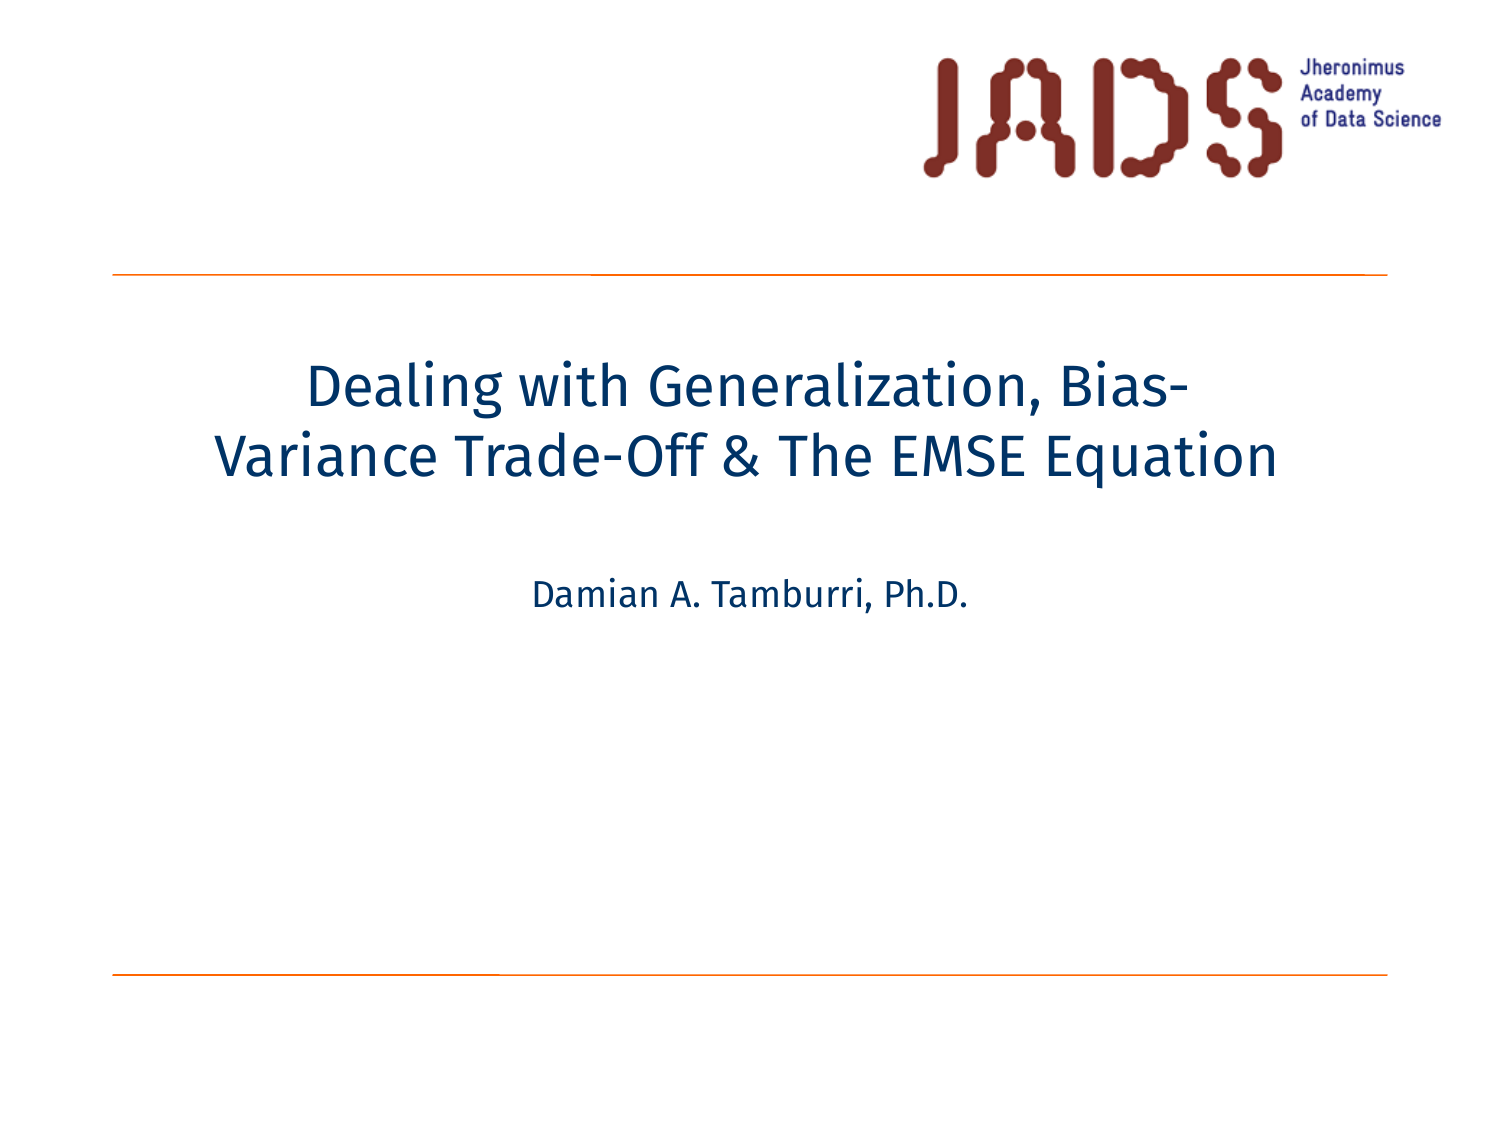

# Dealing with Generalization, Bias-Variance Trade-Off & The EMSE Equation
Damian A. Tamburri, Ph.D.